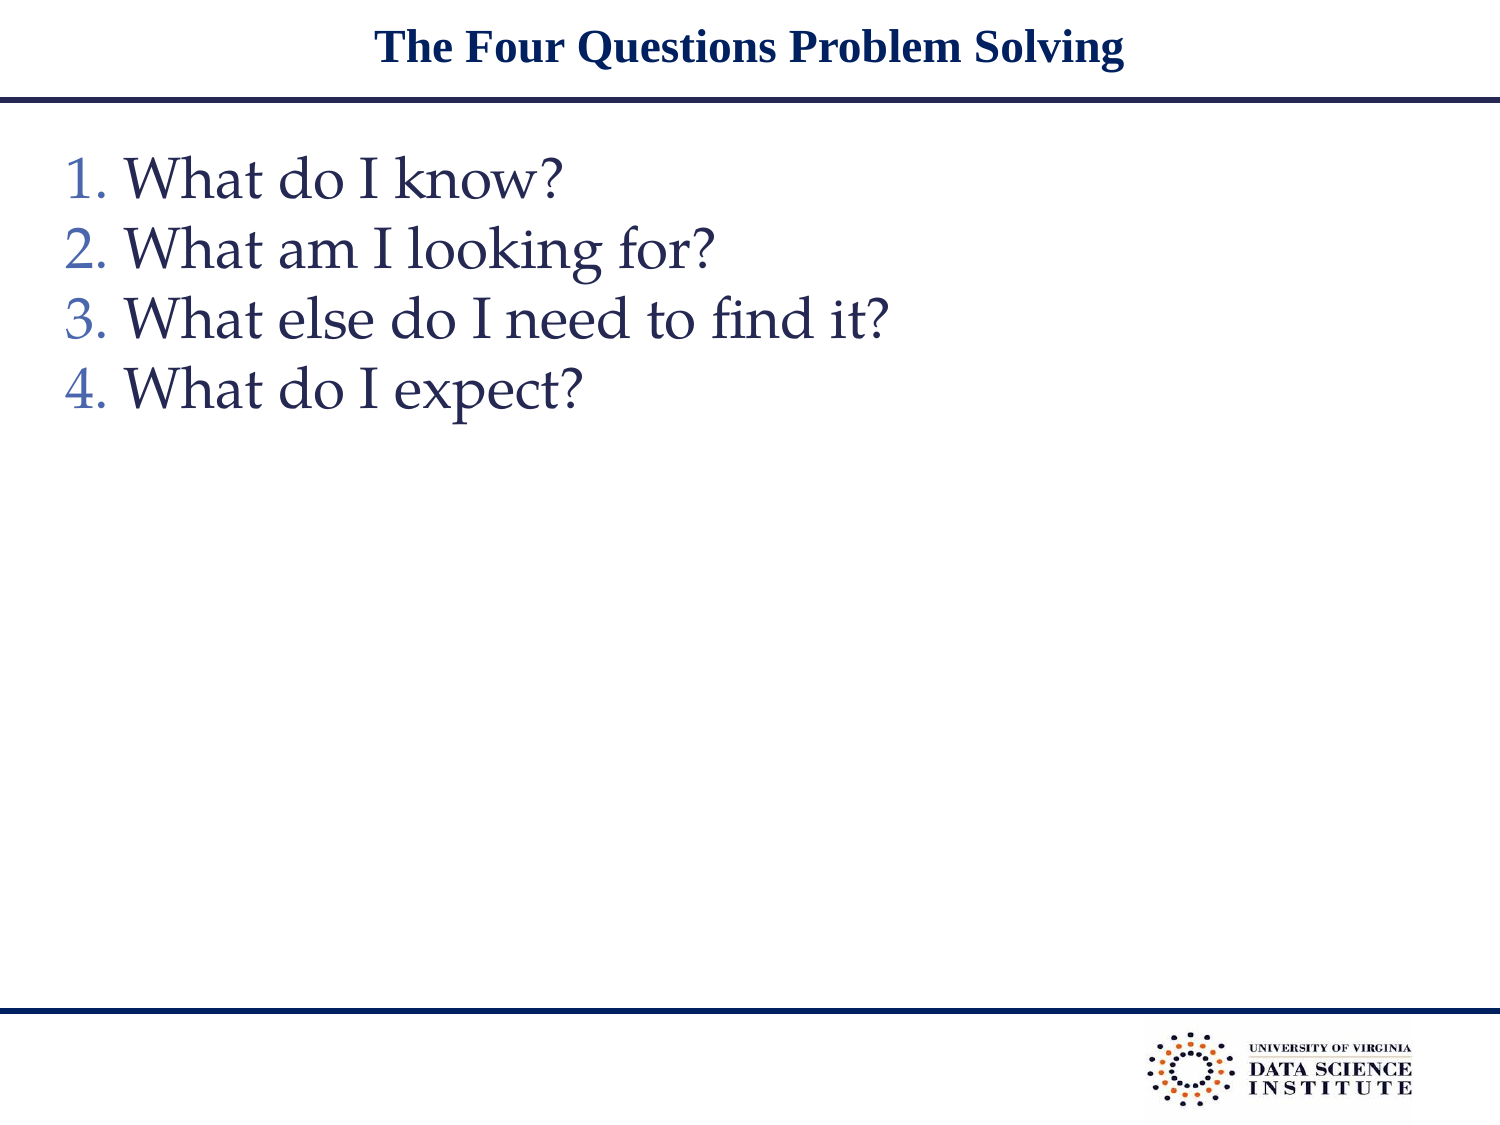

# The Four Questions Problem Solving
 What do I know?
 What am I looking for?
 What else do I need to find it?
 What do I expect?